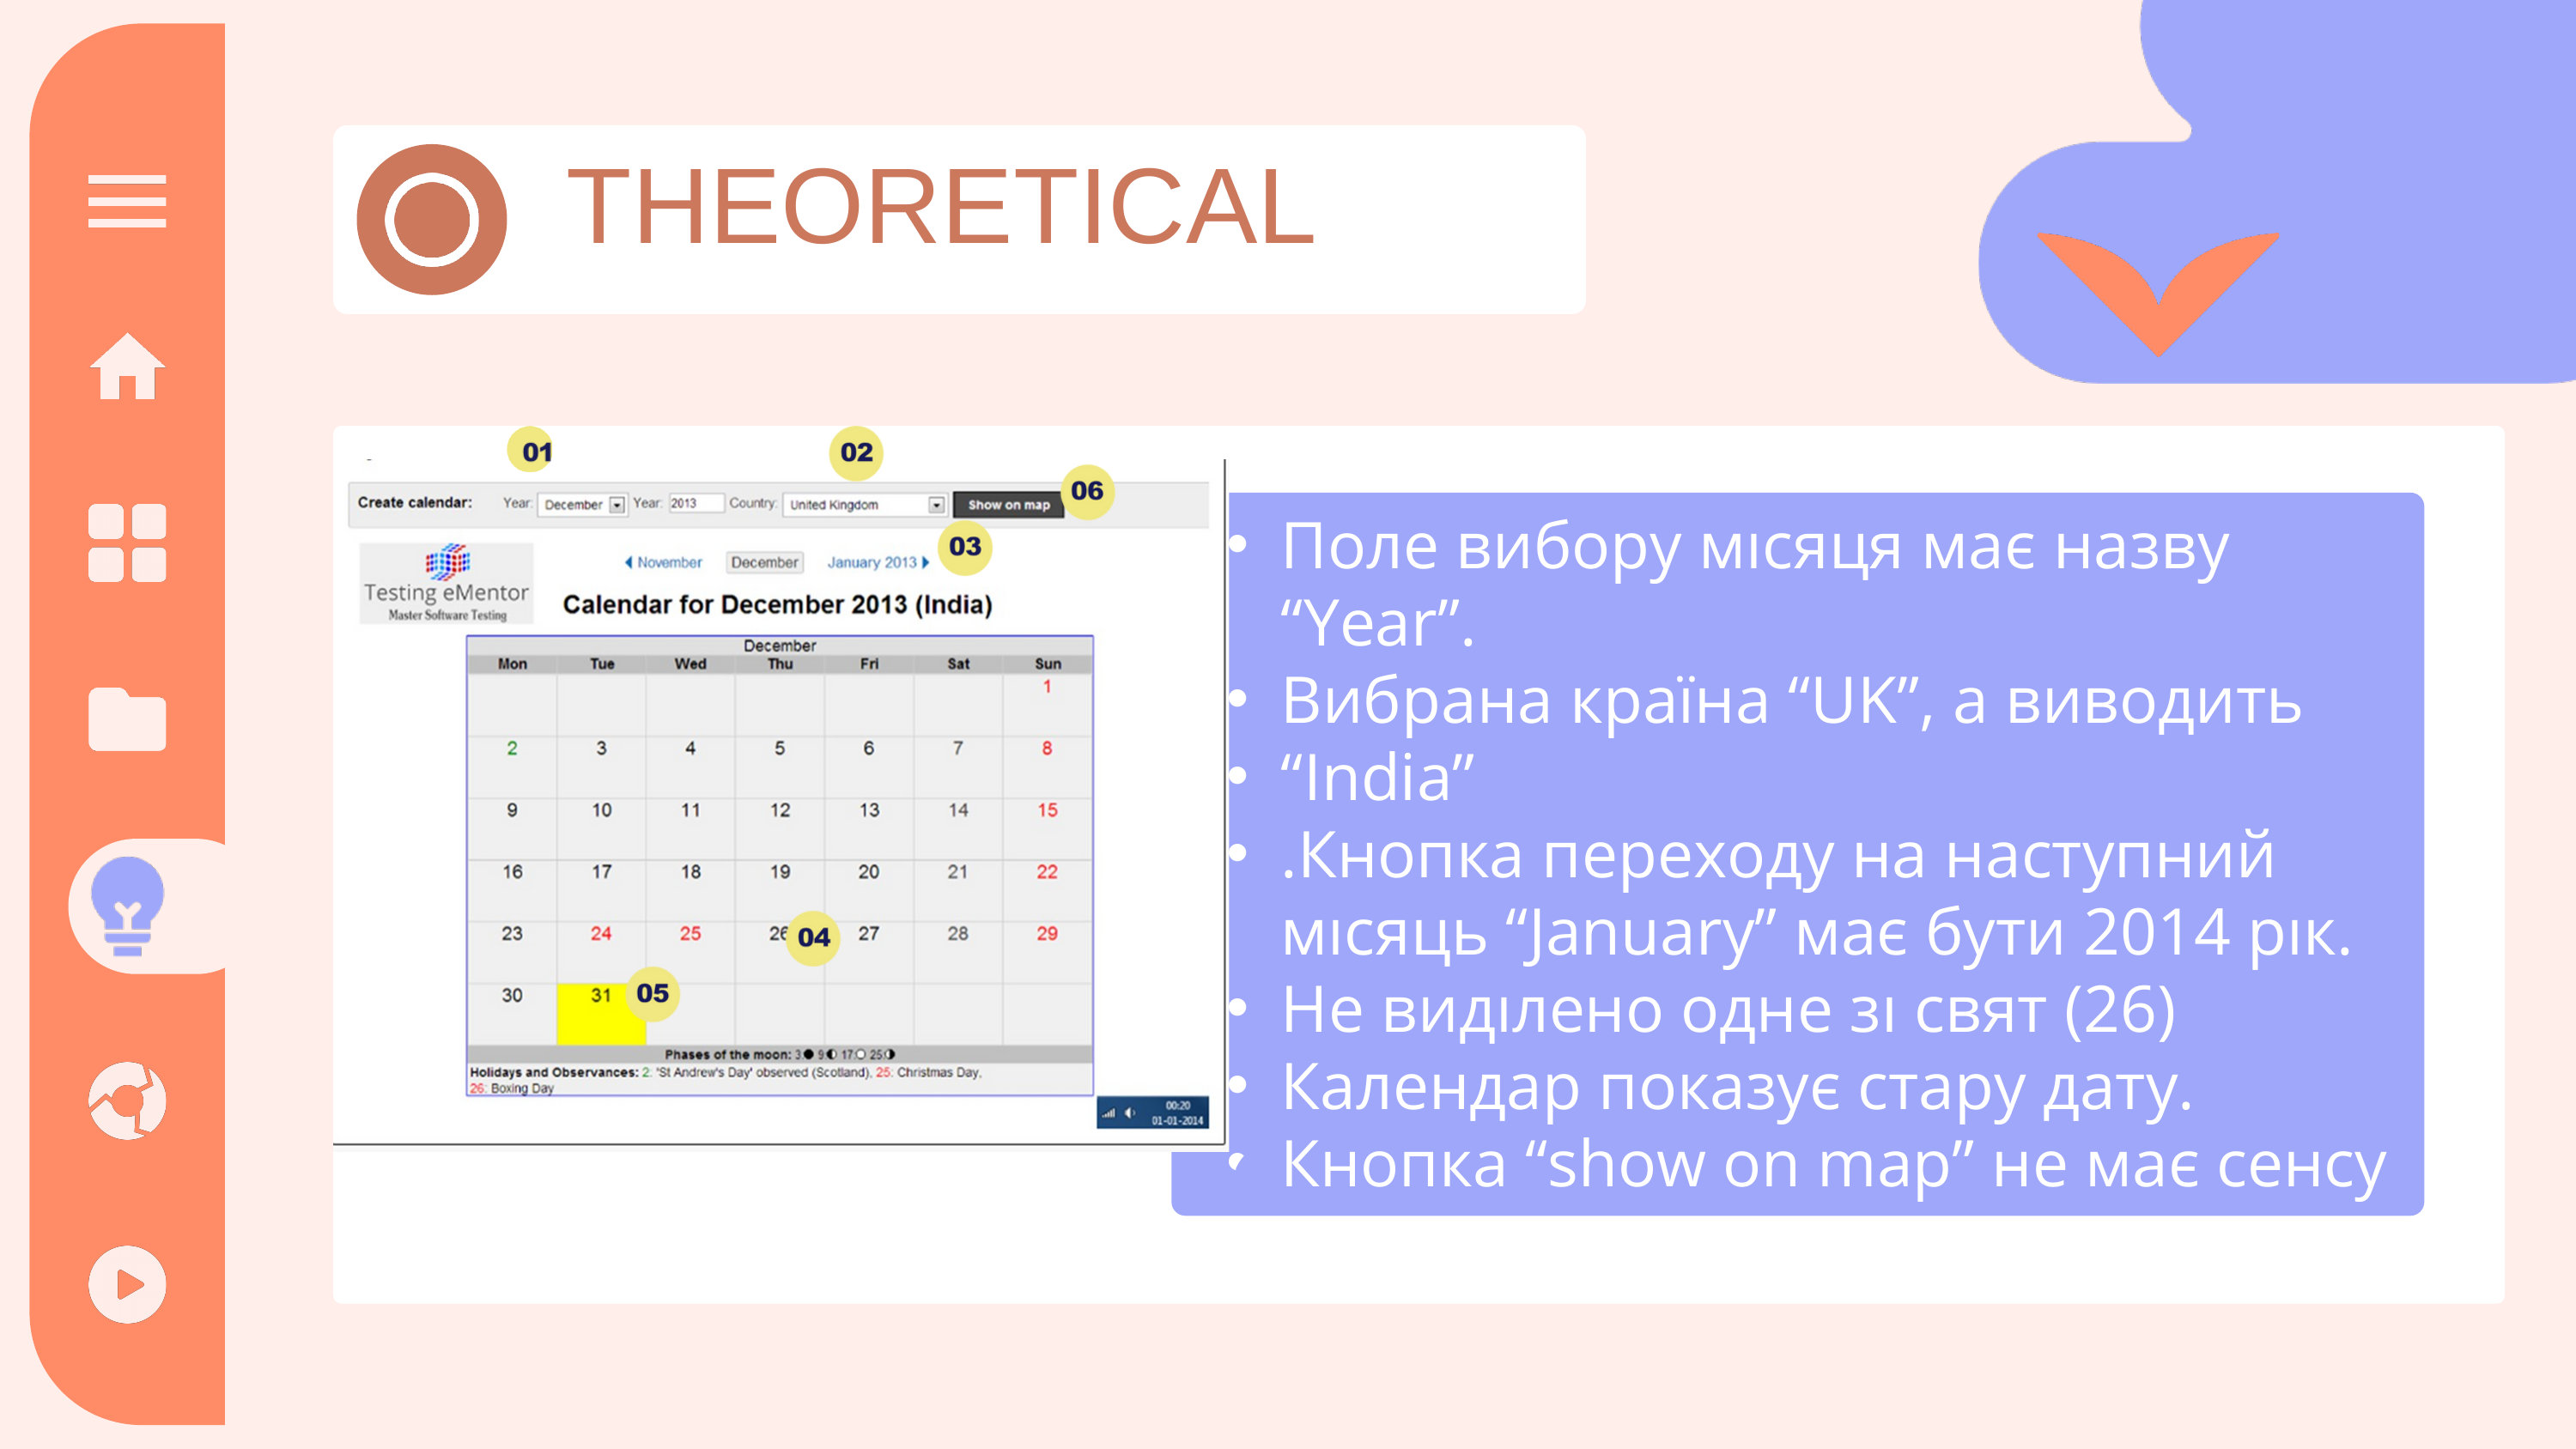

THEORETICAL

Поле вибору мıсяця має назву “Year”.
Вибрана країна “UK”, а виводить
“India”
.Кнопка переходу на наступний мıсяць “January” має бути 2014 рıк.
Не видıлено одне зı свят (26)
Календар показує стару дату.
Кнопка “show on map” не має сенсу

02